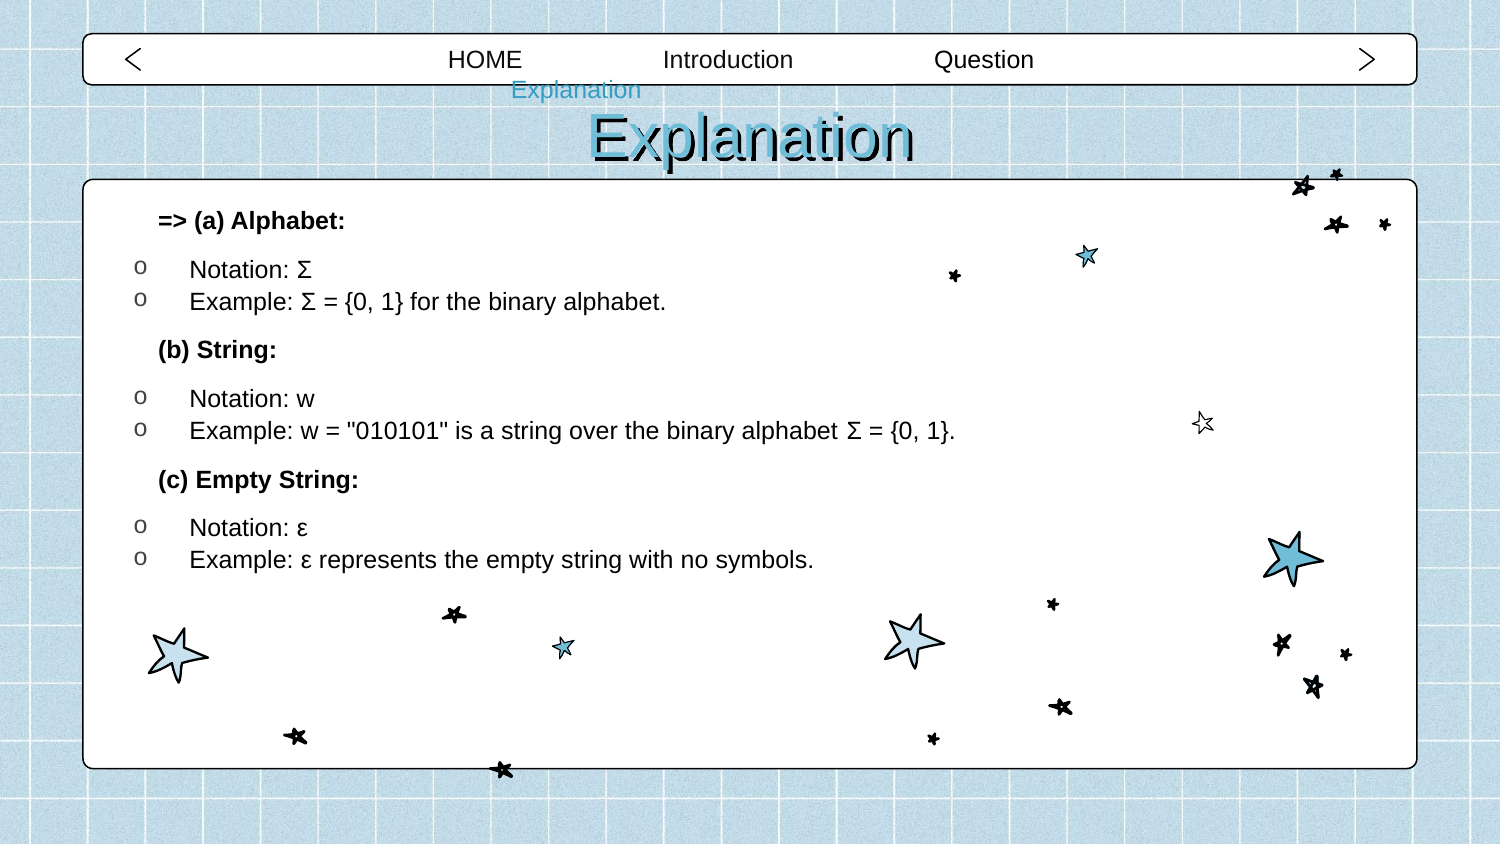

HOME                    Introduction                    Question                    Explanation

# Explanation

=> (a) Alphabet:
Notation: Σ
Example: Σ = {0, 1} for the binary alphabet.
(b) String:
Notation: w
Example: w = "010101" is a string over the binary alphabet Σ = {0, 1}.
(c) Empty String:
Notation: ε
Example: ε represents the empty string with no symbols.